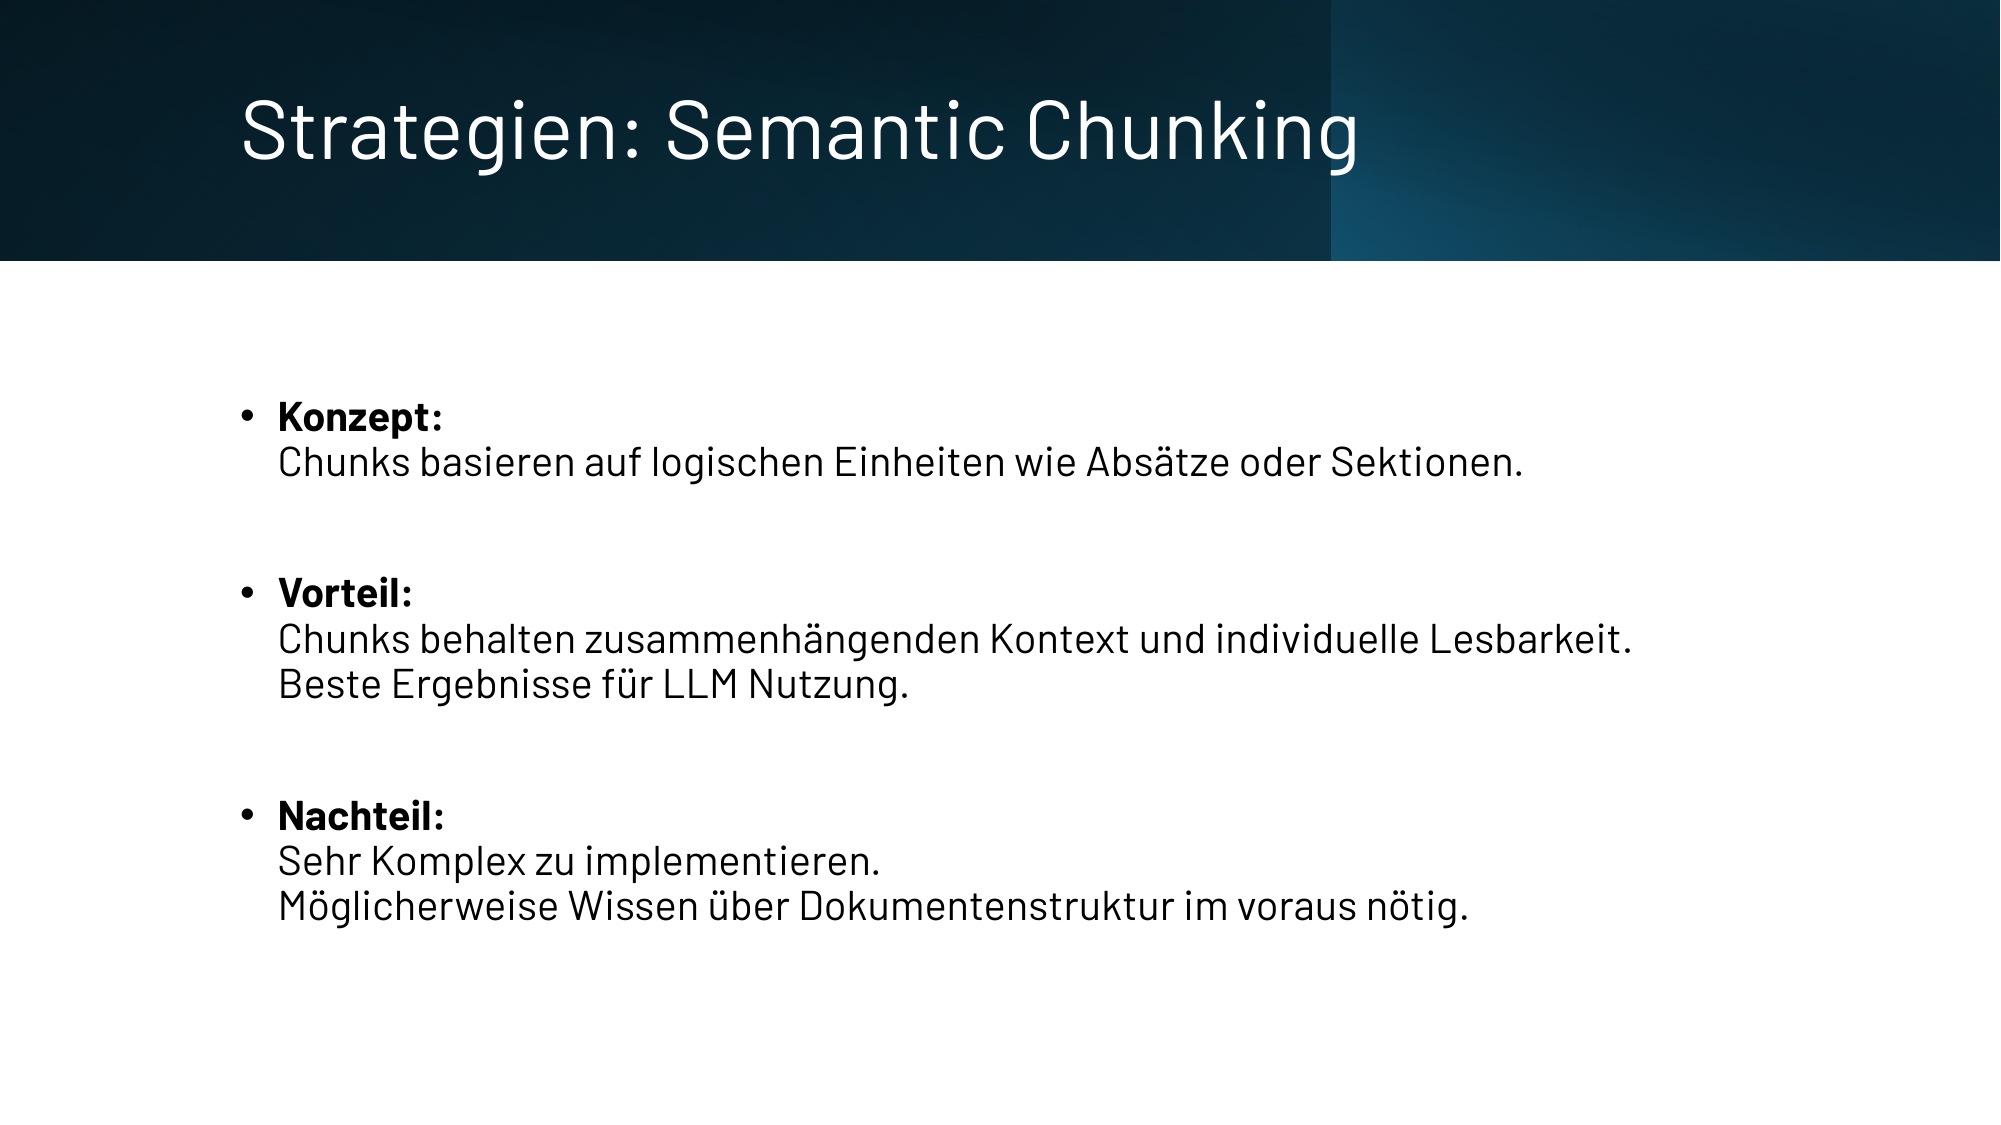

# Strategien: Semantic Chunking
Konzept: 
Chunks basieren auf logischen Einheiten wie Absätze oder ​Sektionen.

Vorteil: 
Chunks behalten zusammenhängenden Kontext und individuelle Lesbarkeit.
Beste Ergebnisse für LLM Nutzung.

Nachteil: 
Sehr Komplex zu implementieren.
Möglicherweise Wissen über Dokumentenstruktur im voraus nötig.